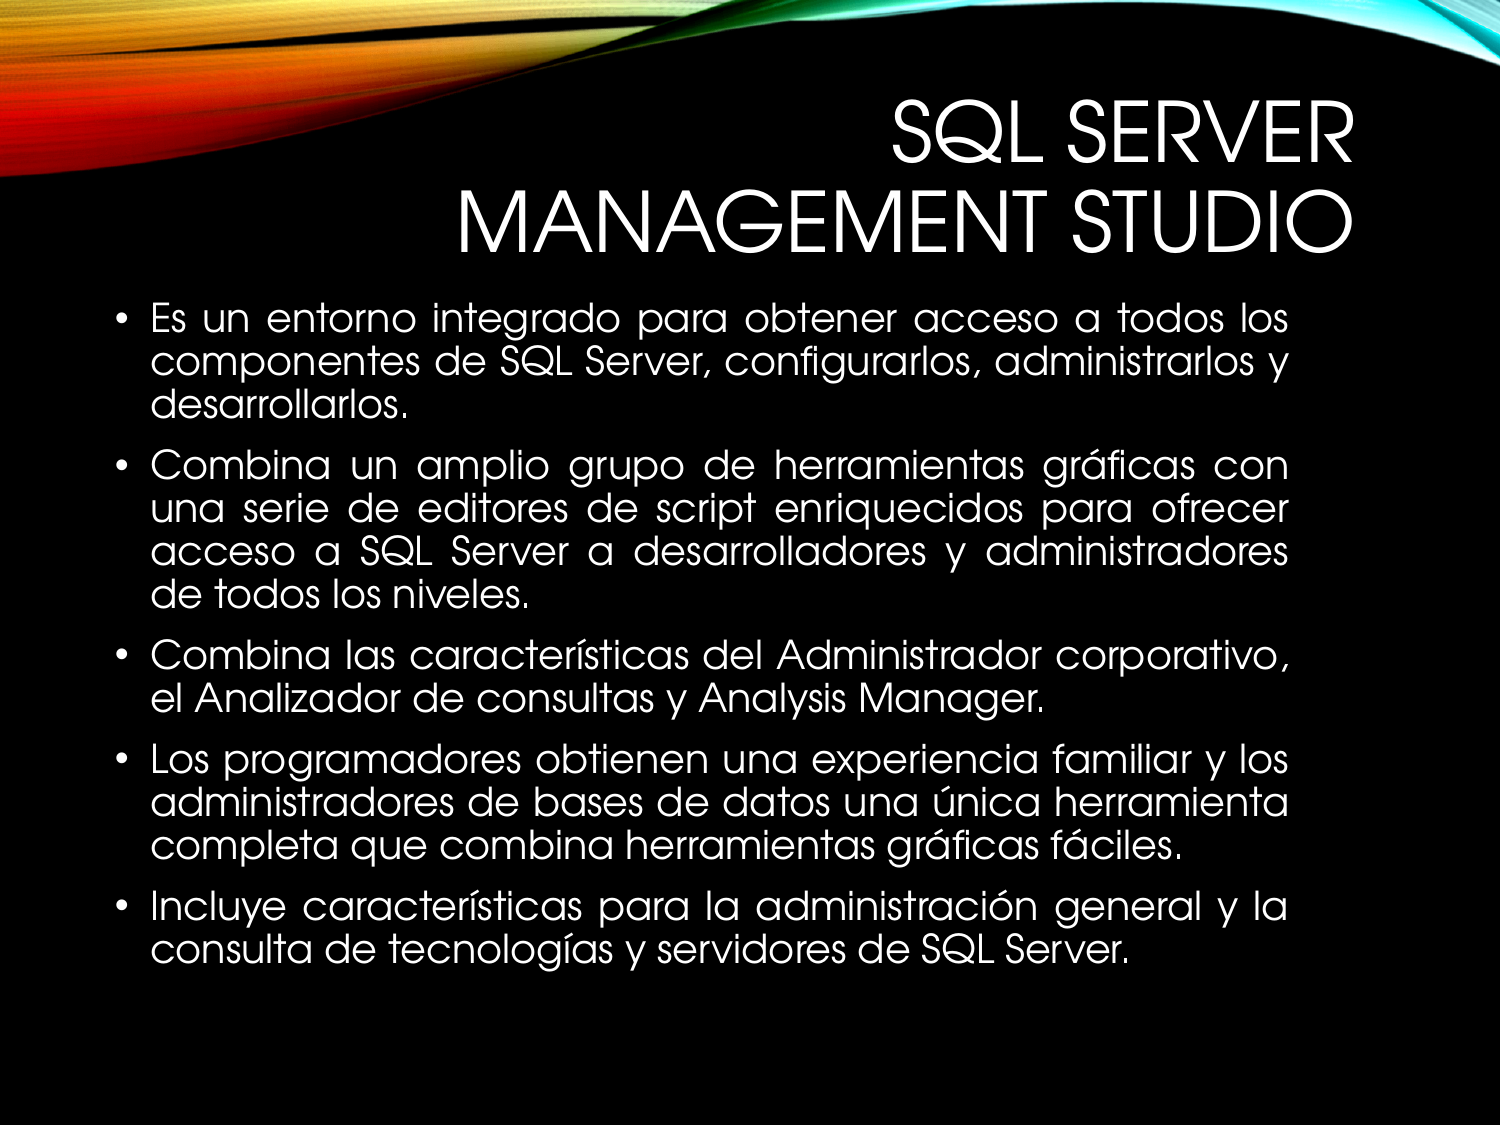

# SQL SERVER MANAGEMENT STUDIO
Es un entorno integrado para obtener acceso a todos los componentes de SQL Server, configurarlos, administrarlos y desarrollarlos.
Combina un amplio grupo de herramientas gráficas con una serie de editores de script enriquecidos para ofrecer acceso a SQL Server a desarrolladores y administradores de todos los niveles.
Combina las características del Administrador corporativo, el Analizador de consultas y Analysis Manager.
Los programadores obtienen una experiencia familiar y los administradores de bases de datos una única herramienta completa que combina herramientas gráficas fáciles.
Incluye características para la administración general y la consulta de tecnologías y servidores de SQL Server.